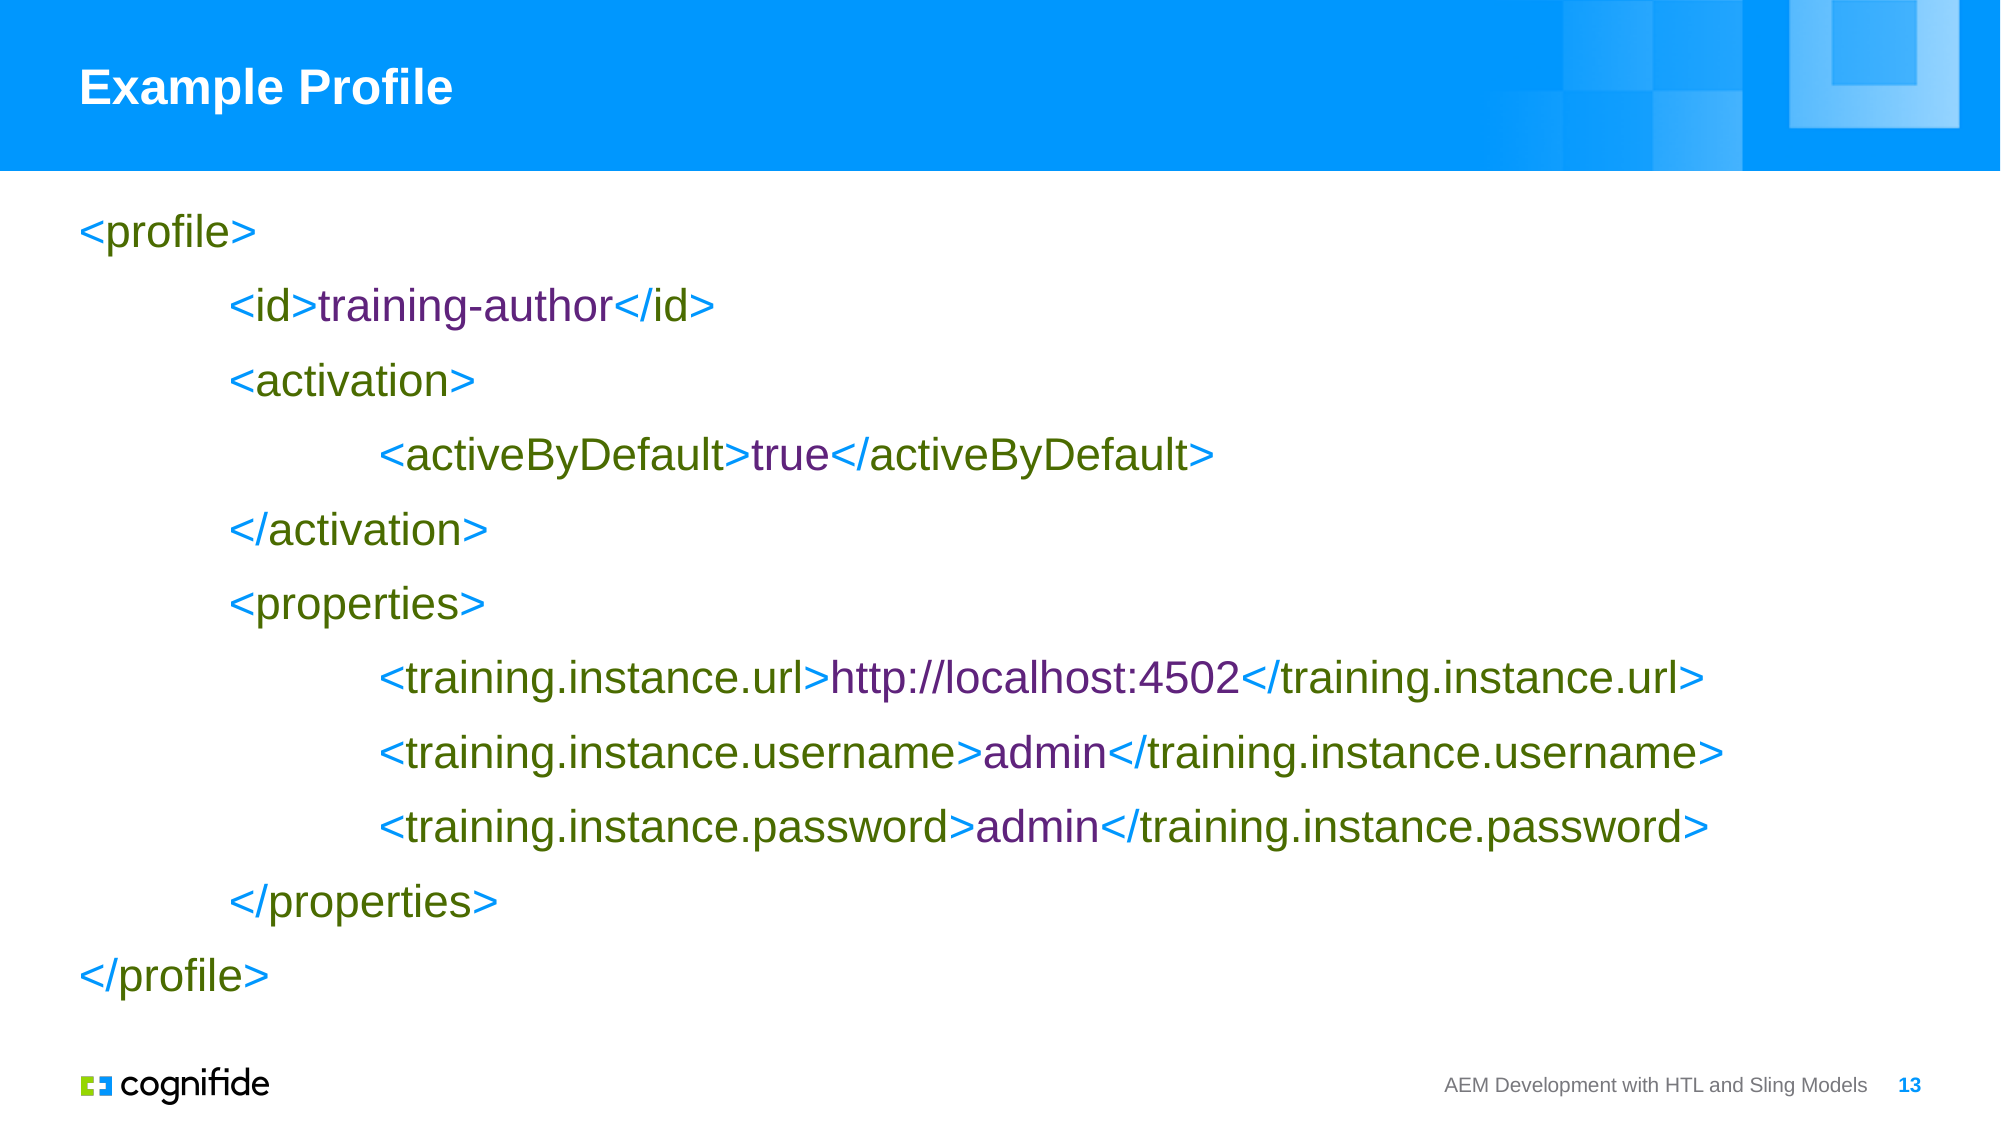

# Example Profile
<profile>
	<id>training-author</id>
	<activation>
		<activeByDefault>true</activeByDefault>
	</activation>
	<properties>
		<training.instance.url>http://localhost:4502</training.instance.url>
		<training.instance.username>admin</training.instance.username>
		<training.instance.password>admin</training.instance.password>
	</properties>
</profile>
AEM Development with HTL and Sling Models
13